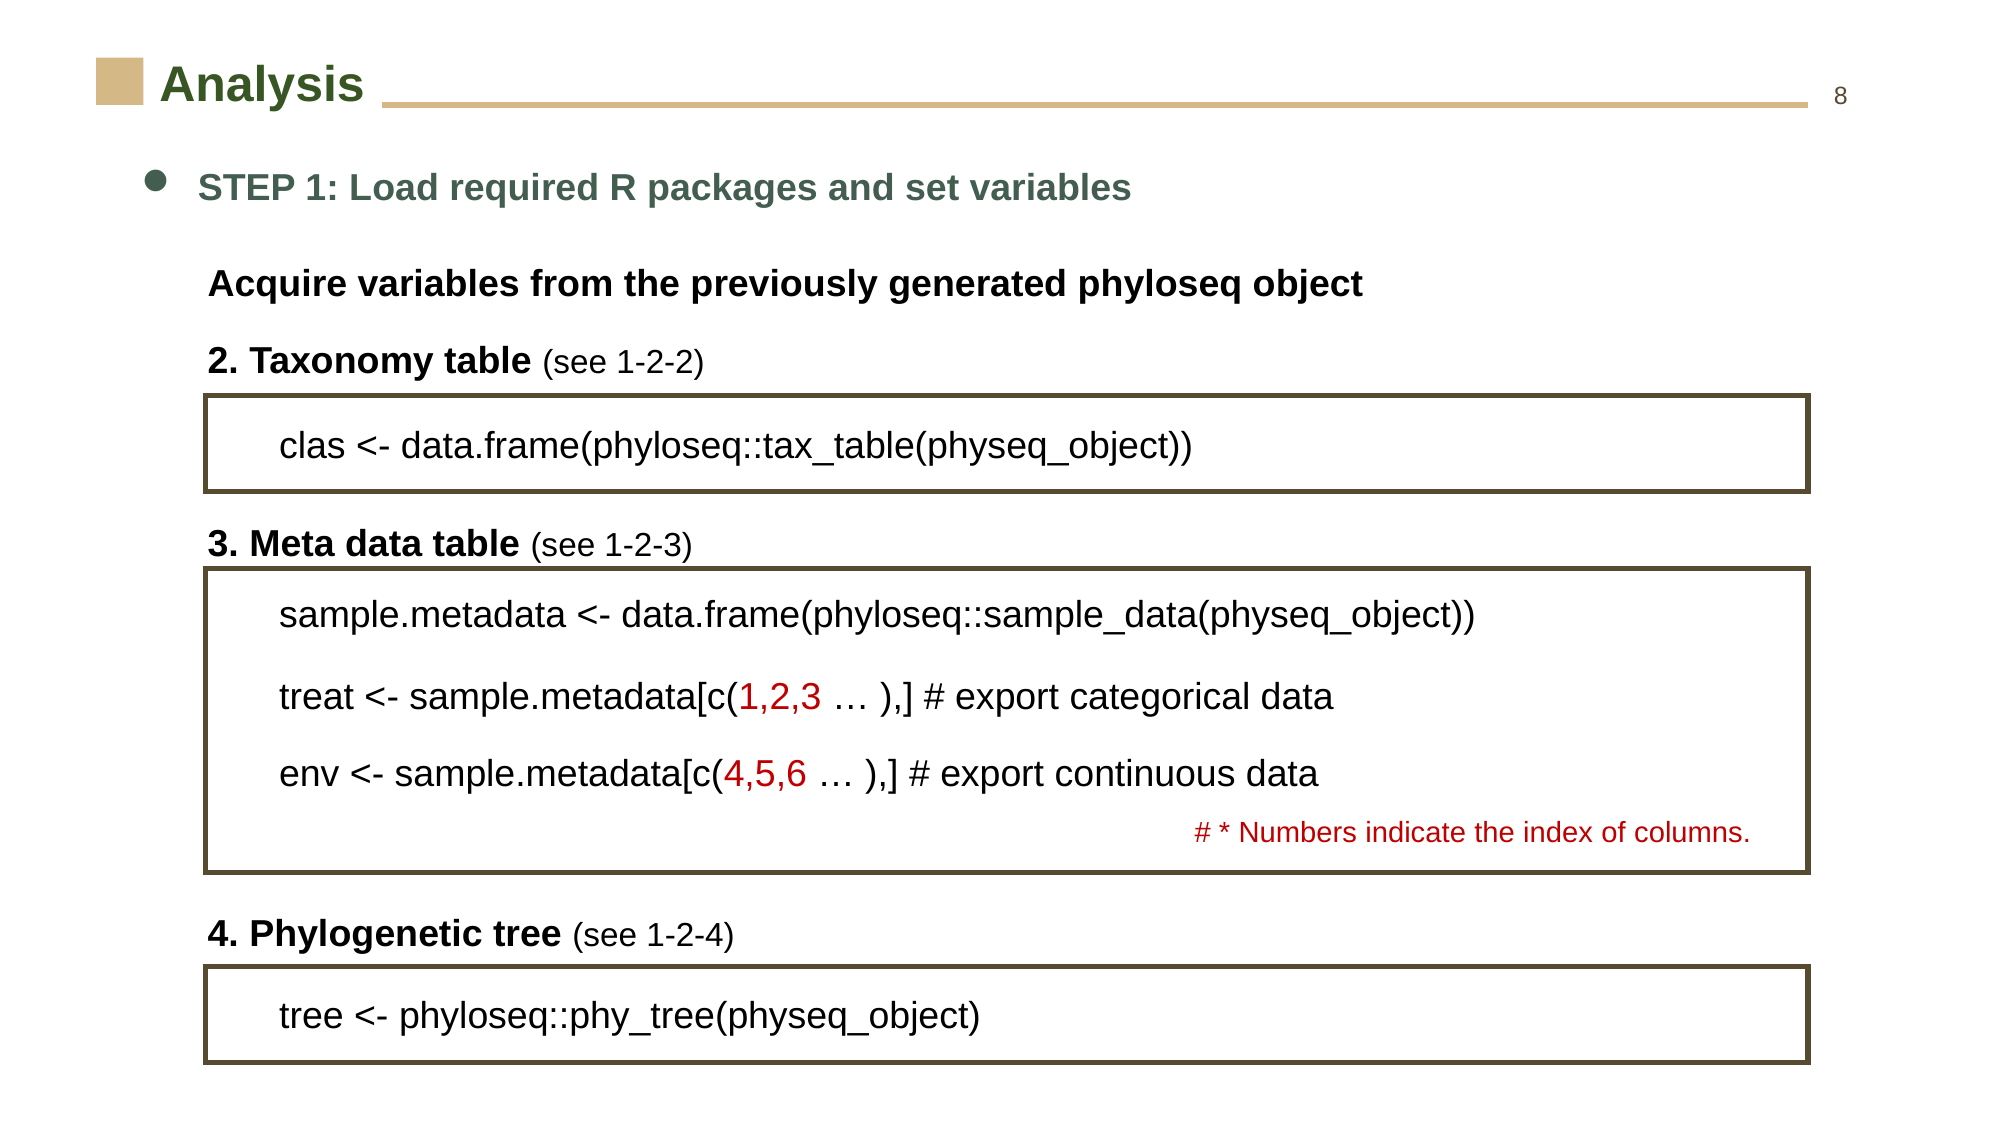

Analysis

8
STEP 1: Load required R packages and set variables
Acquire variables from the previously generated phyloseq object
2. Taxonomy table (see 1-2-2)

clas <- data.frame(phyloseq::tax_table(physeq_object))
3. Meta data table (see 1-2-3)

sample.metadata <- data.frame(phyloseq::sample_data(physeq_object))
treat <- sample.metadata[c(1,2,3 … ),] # export categorical data
env <- sample.metadata[c(4,5,6 … ),] # export continuous data
# * Numbers indicate the index of columns.
4. Phylogenetic tree (see 1-2-4)

tree <- phyloseq::phy_tree(physeq_object)